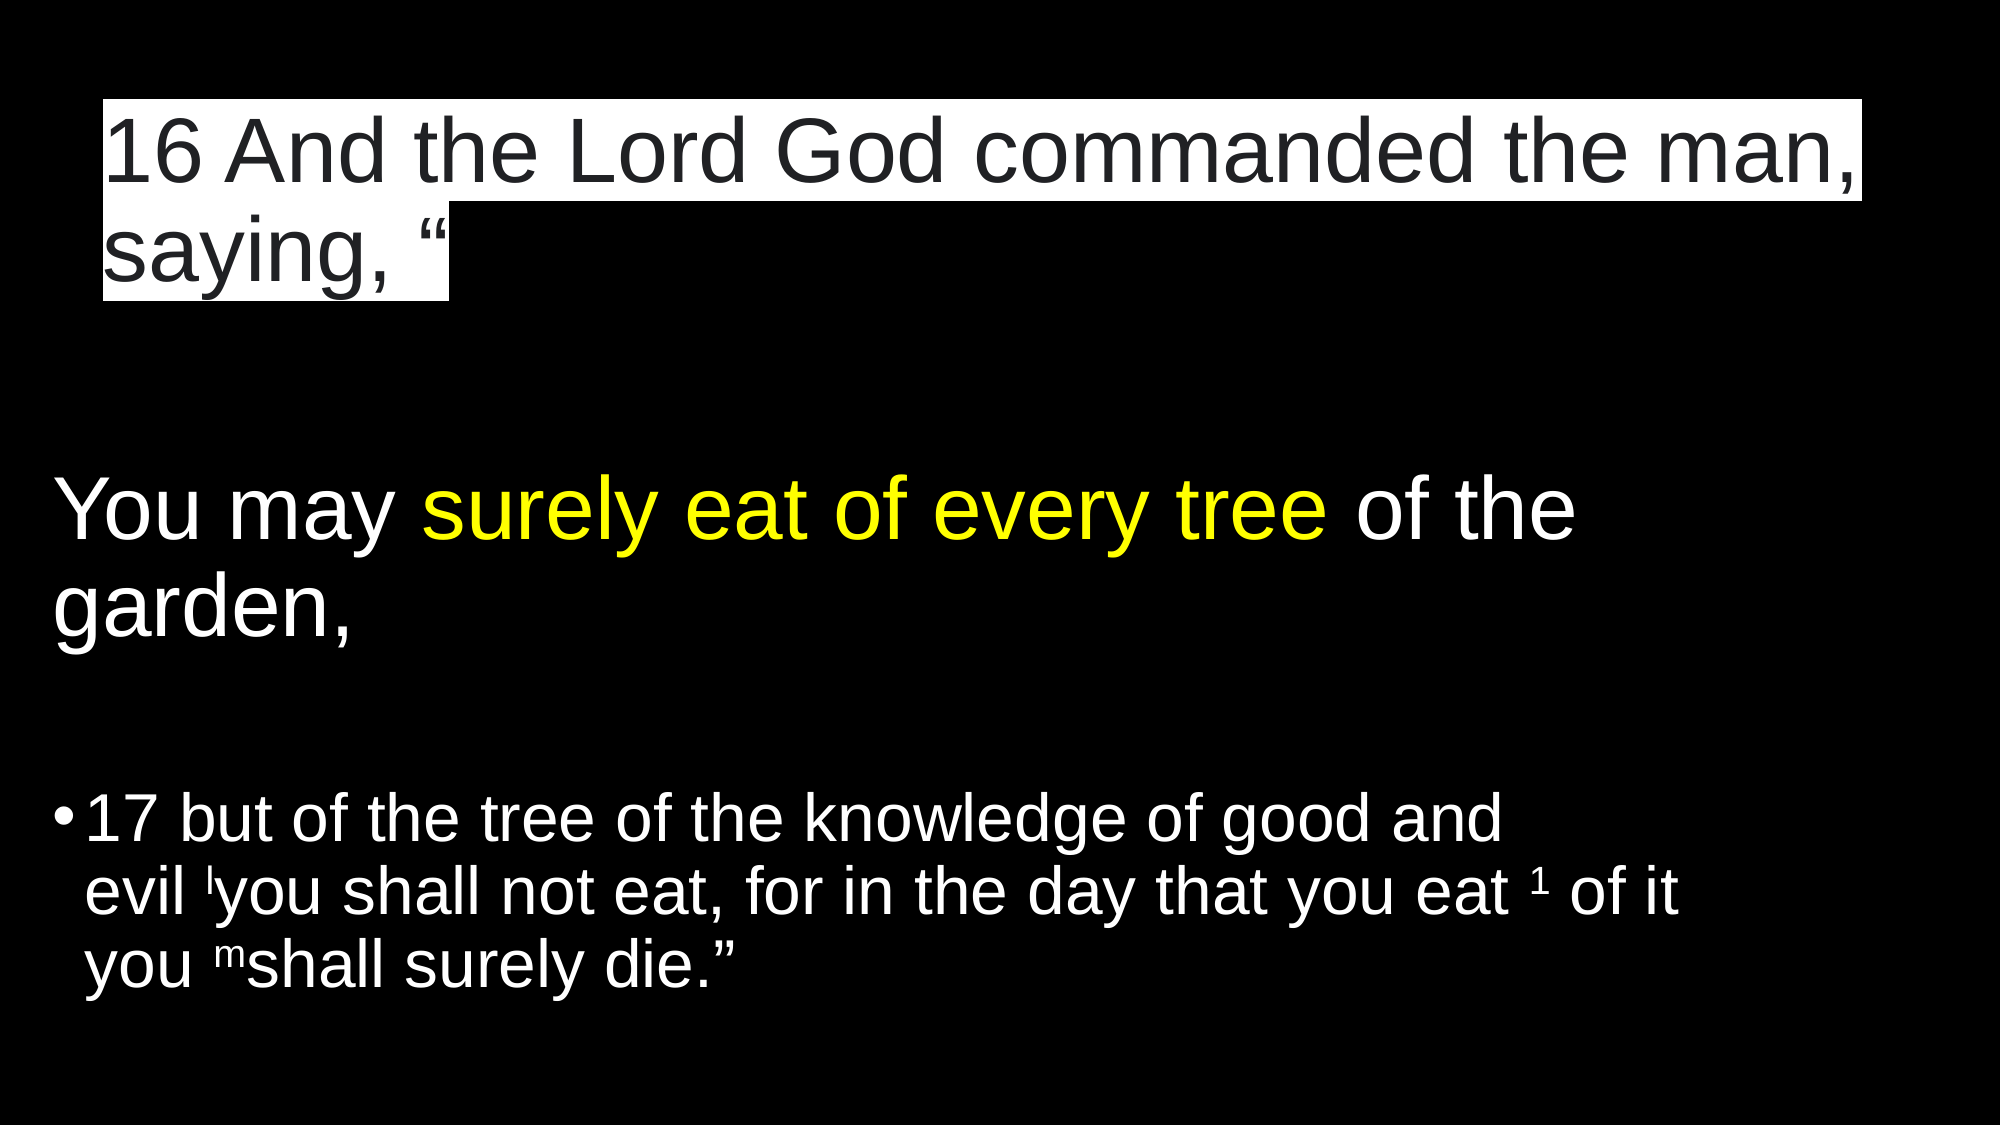

# 16 And the Lord God commanded the man, saying, “

You may surely eat of every tree of the garden,

17 but of the tree of the knowledge of good and evil lyou shall not eat, for in the day that you eat 1 of it you mshall surely die.”